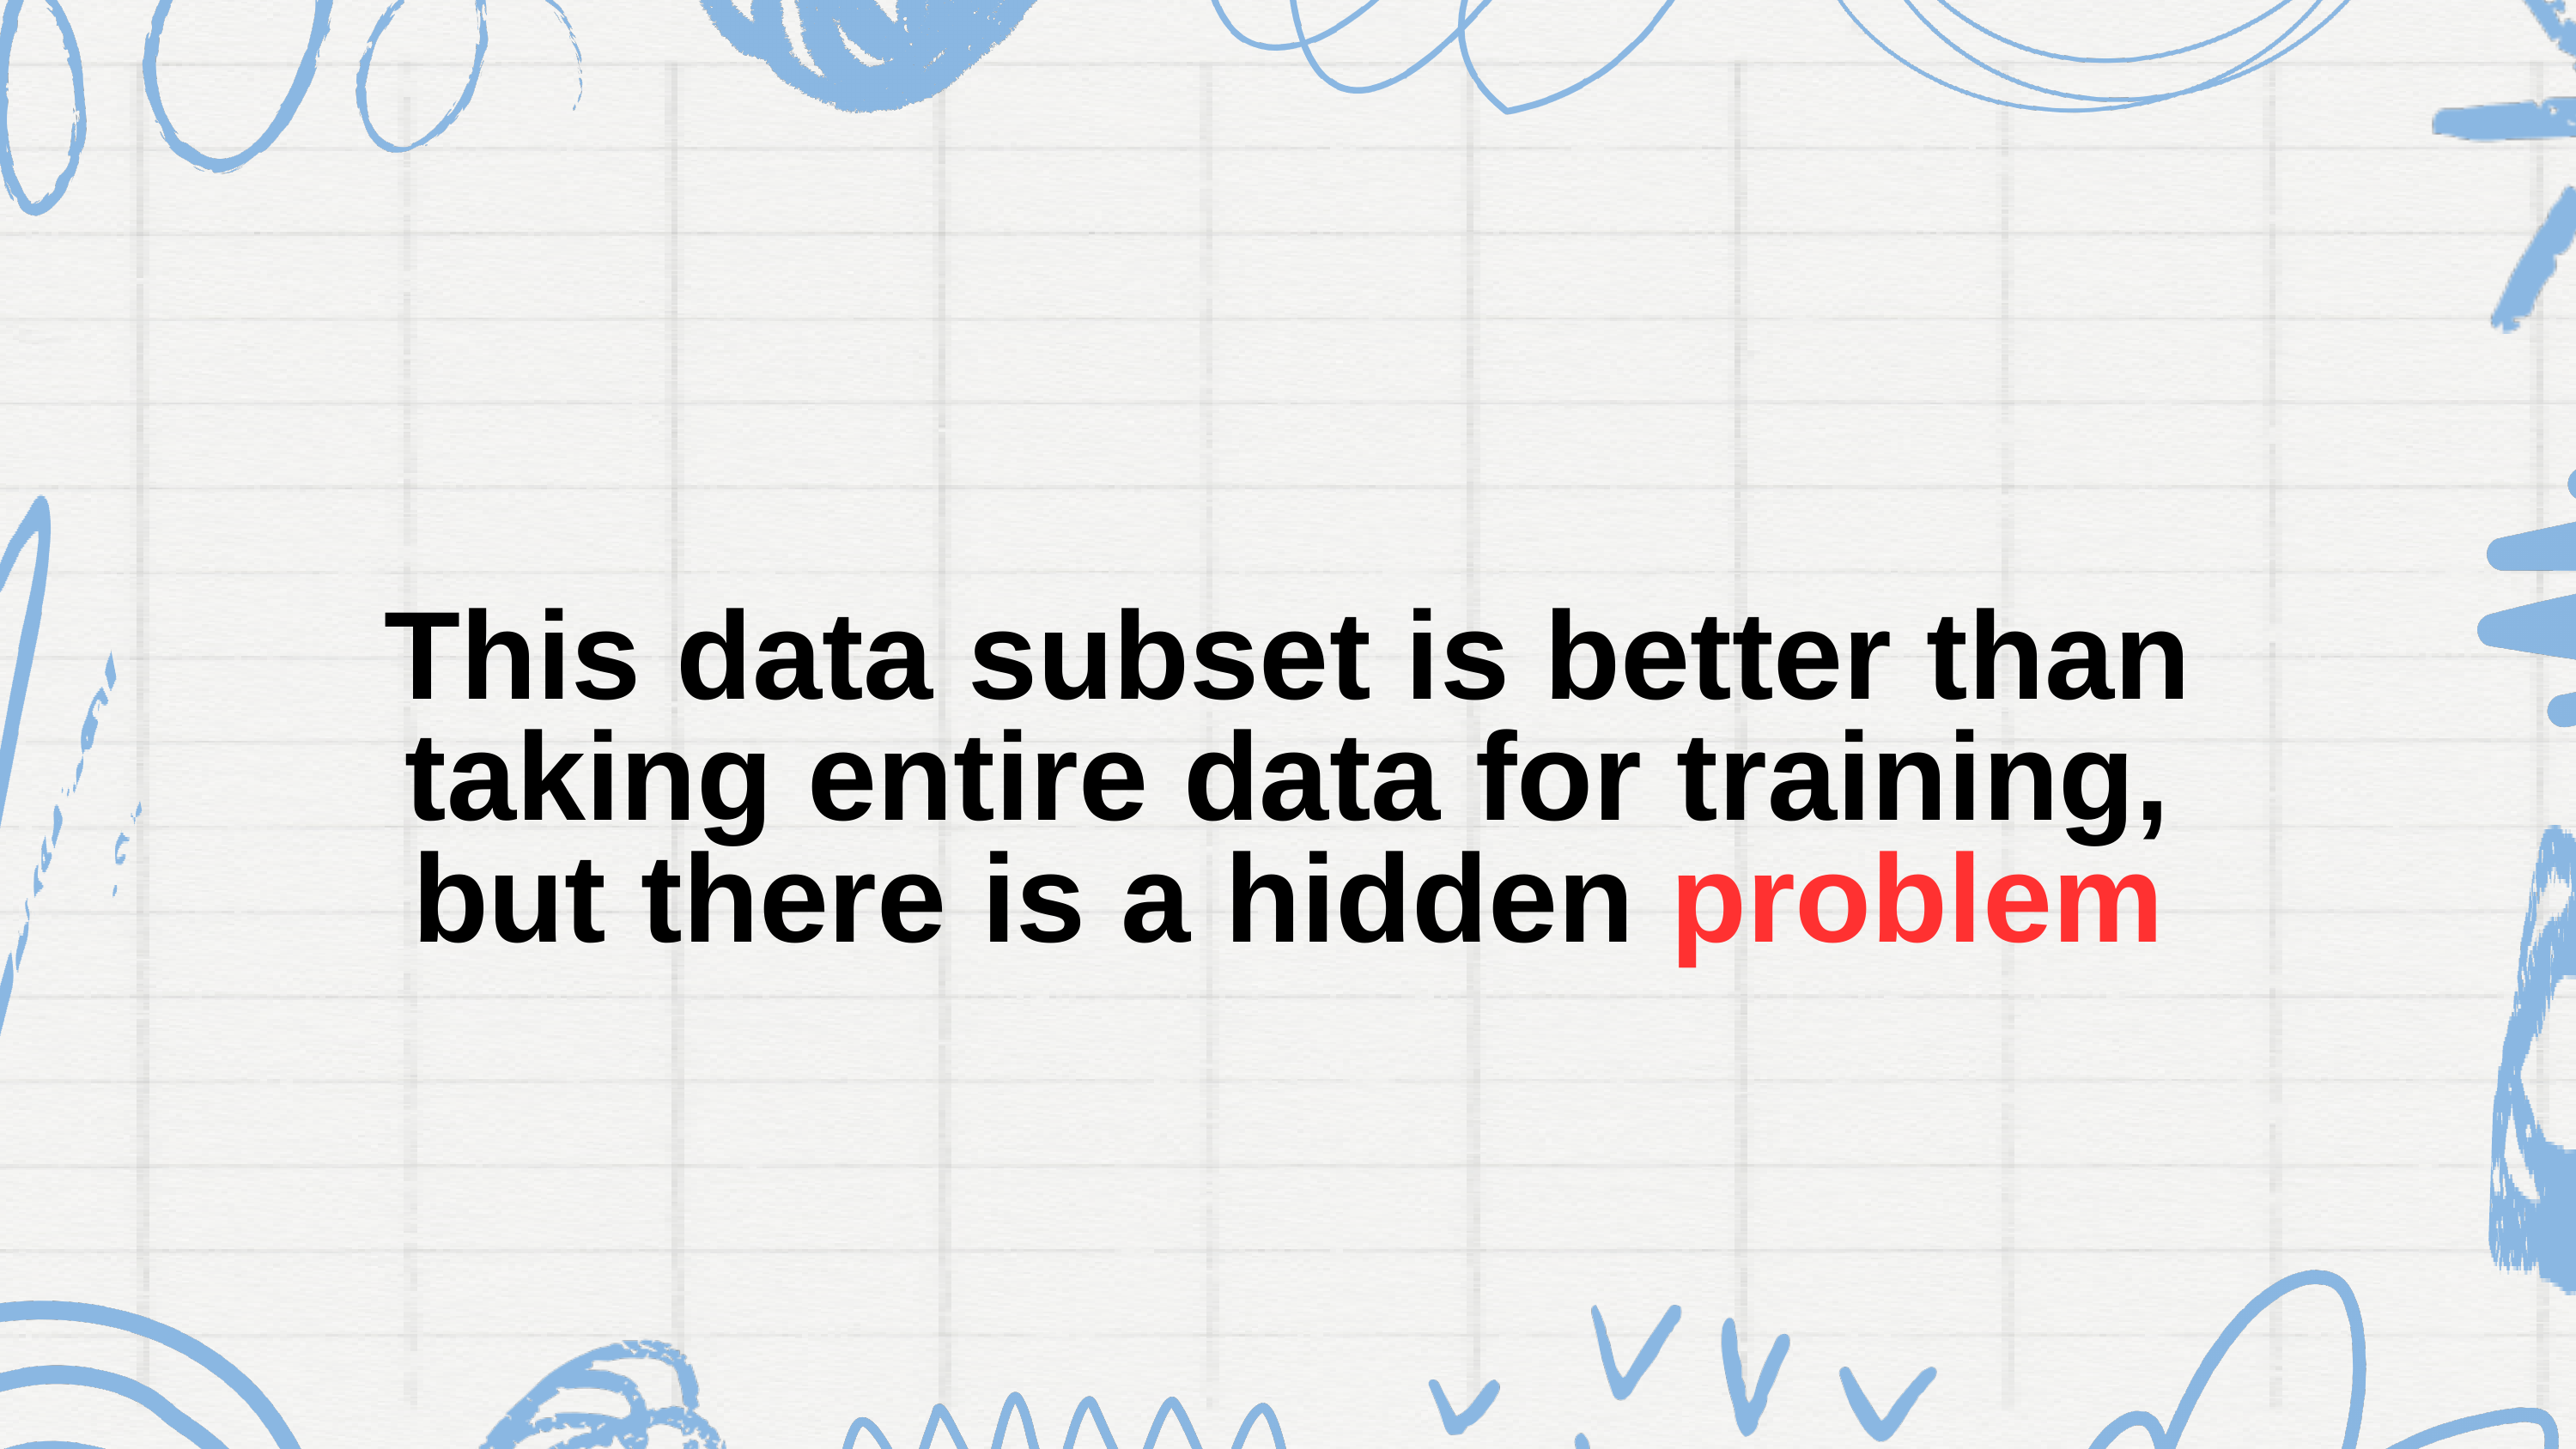

This data subset is better than taking entire data for training,
but there is a hidden problem